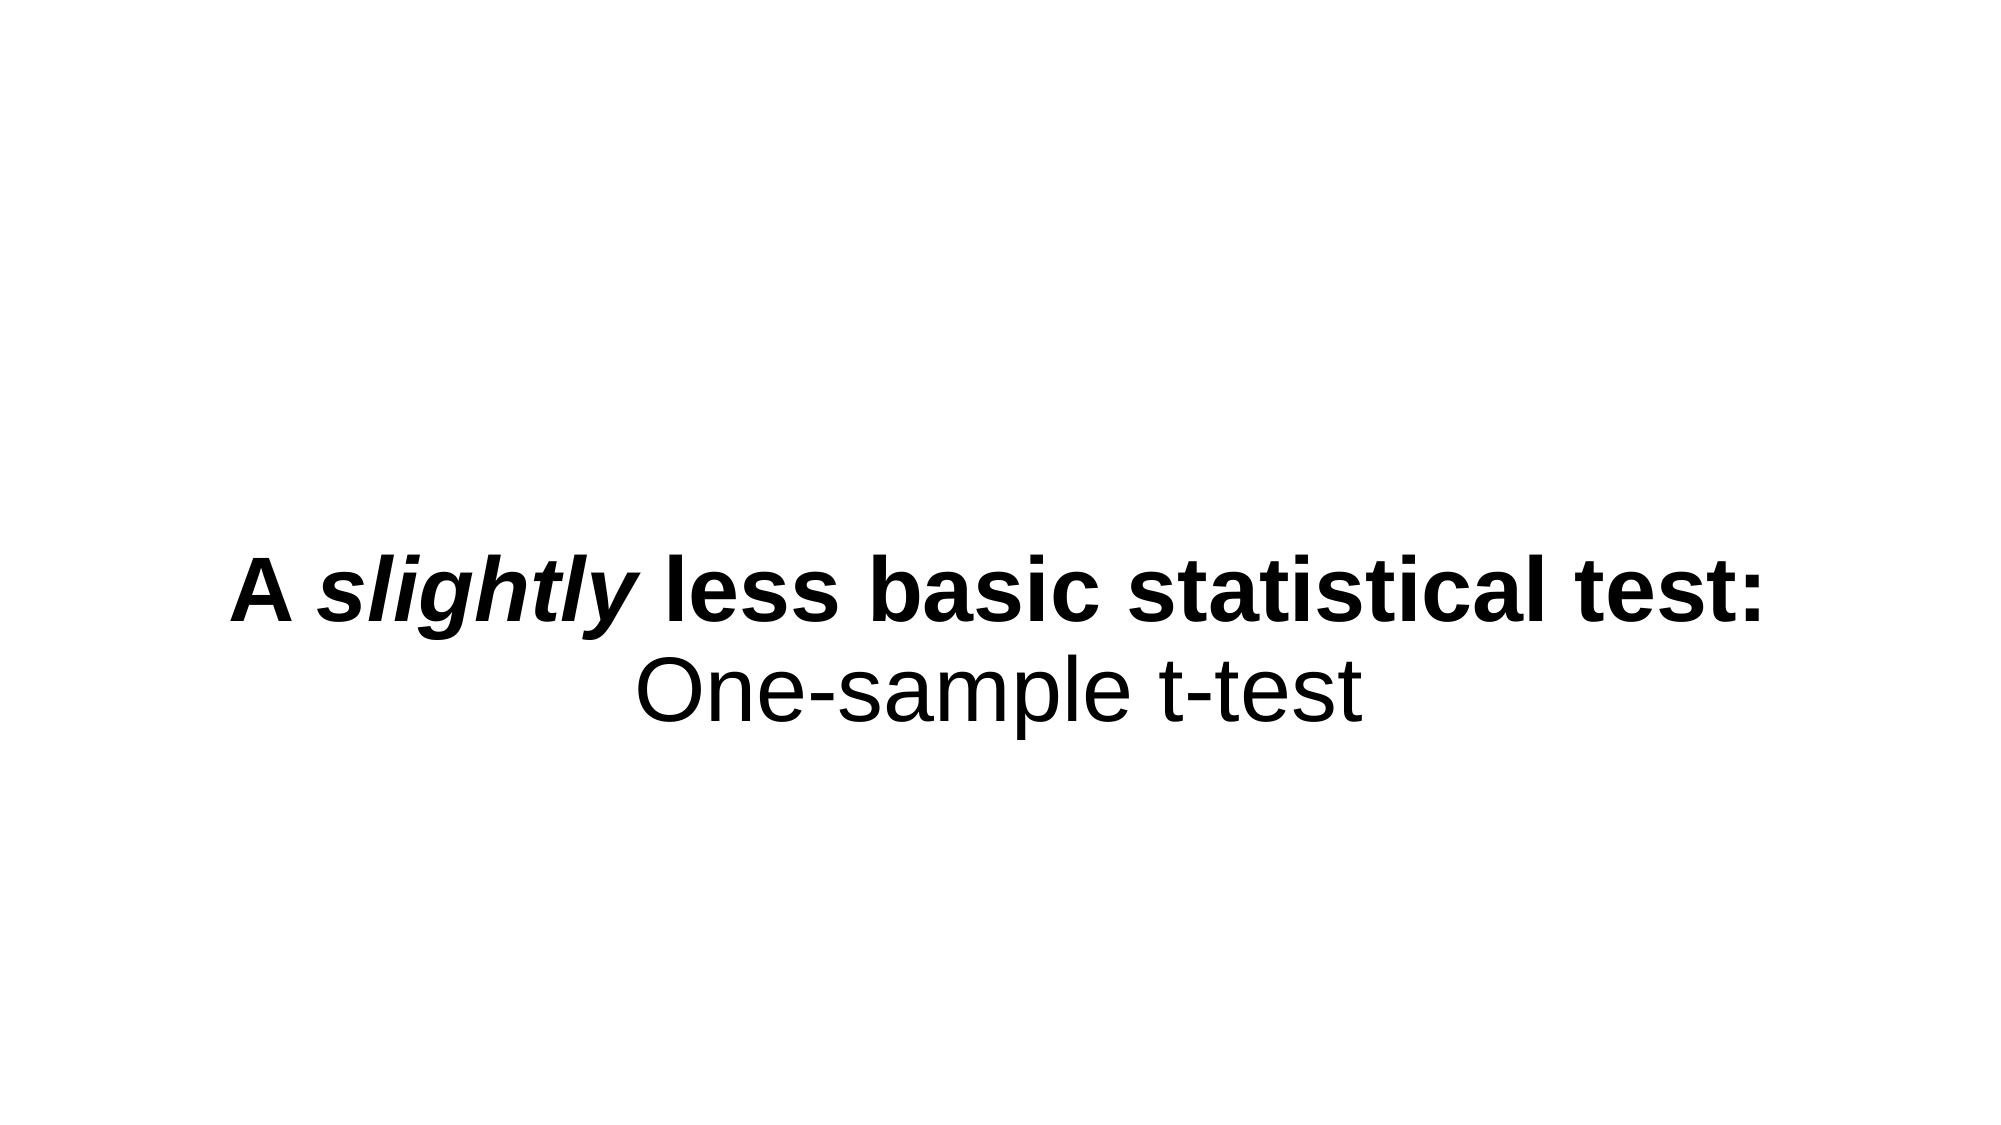

# A slightly less basic statistical test: One-sample t-test